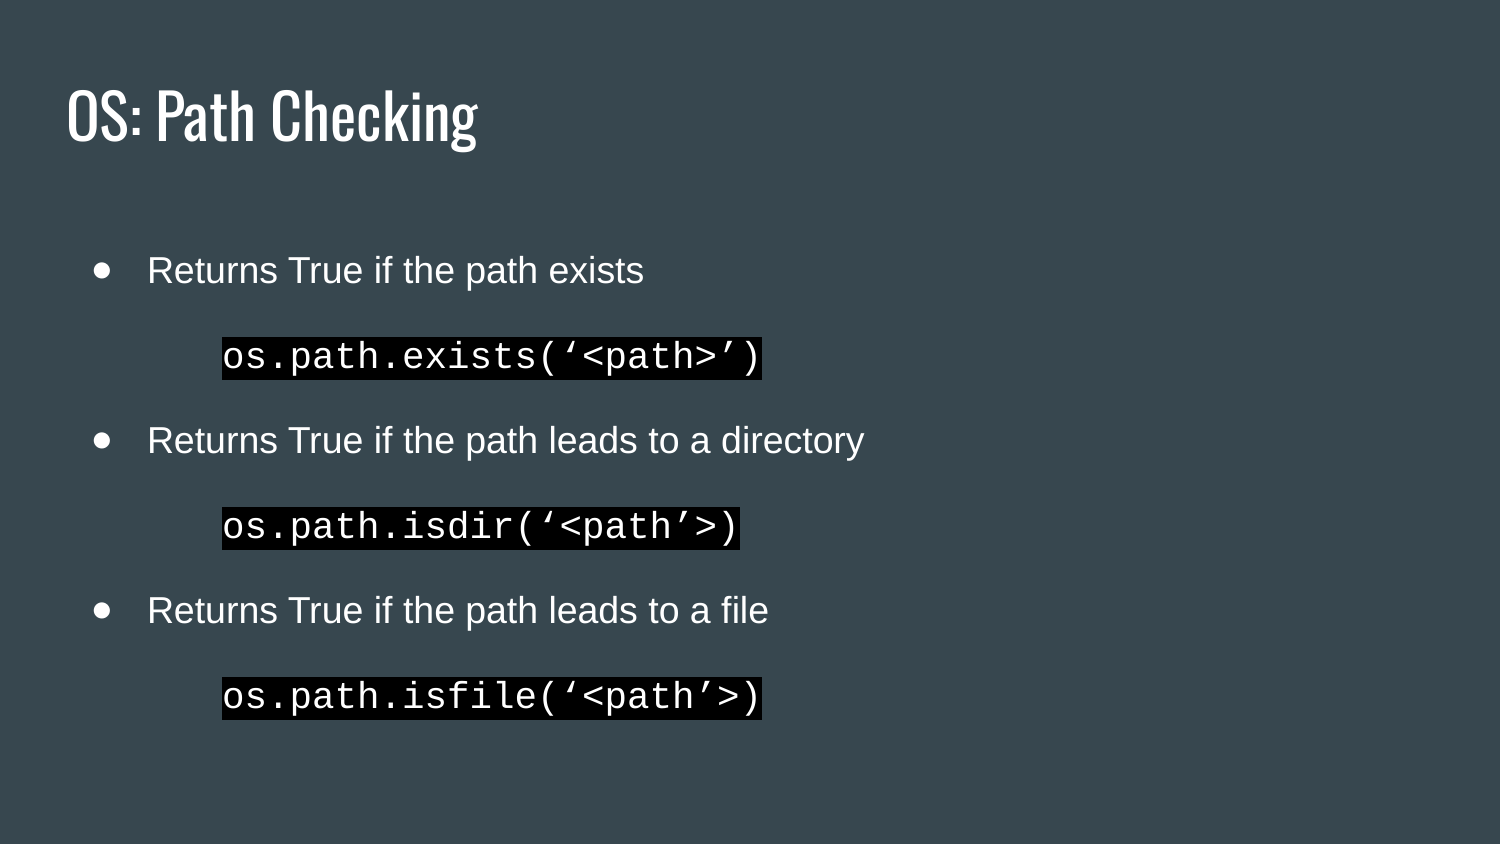

# OS: Path Checking
Returns True if the path exists
os.path.exists(‘<path>’)
Returns True if the path leads to a directory
os.path.isdir(‘<path’>)
Returns True if the path leads to a file
os.path.isfile(‘<path’>)